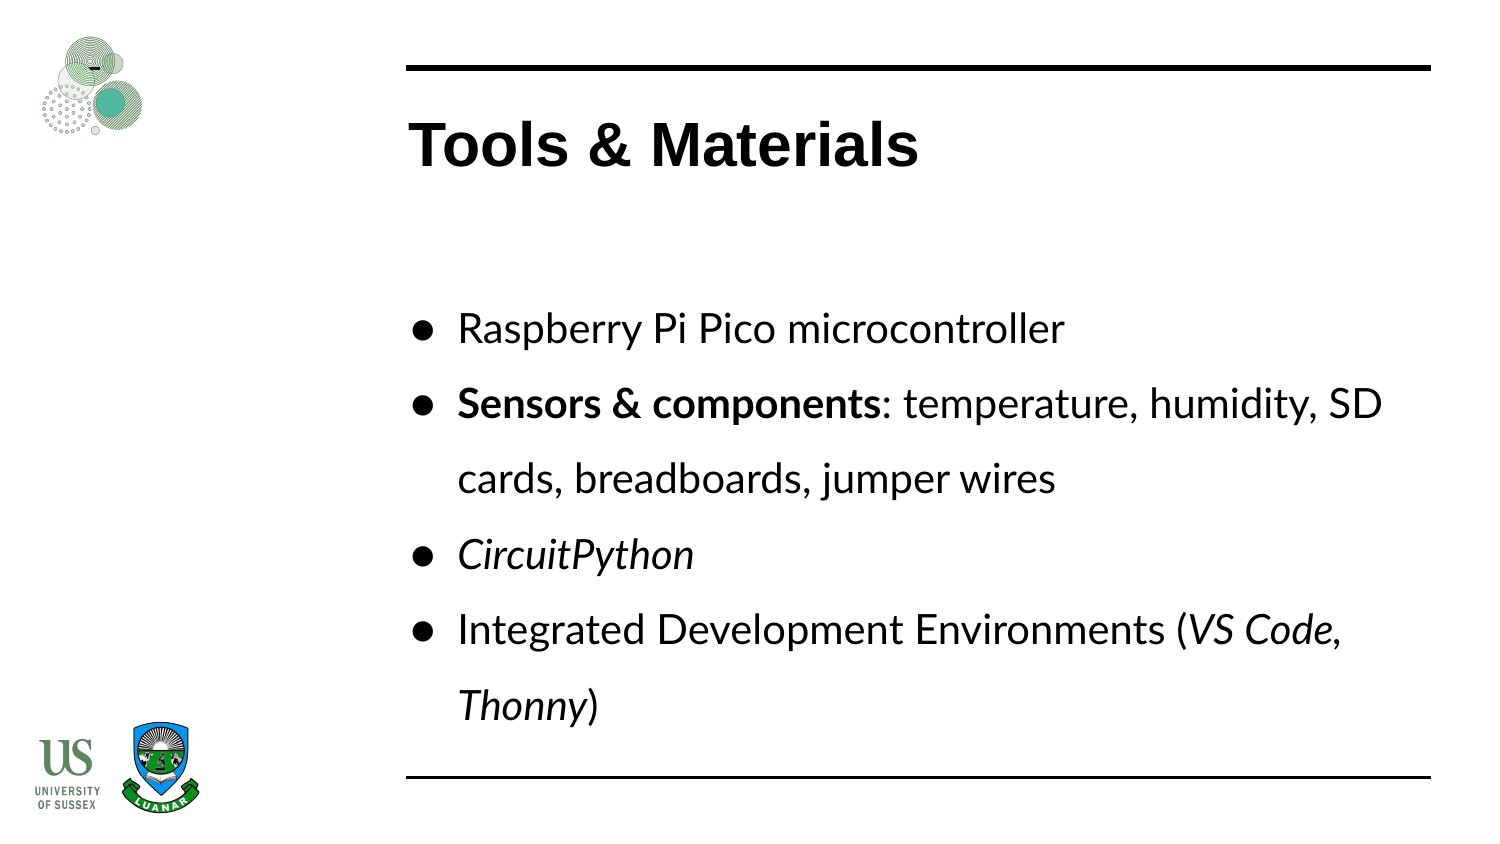

# Tools & Materials
Raspberry Pi Pico microcontroller
Sensors & components: temperature, humidity, SD cards, breadboards, jumper wires
CircuitPython
Integrated Development Environments (VS Code, Thonny)